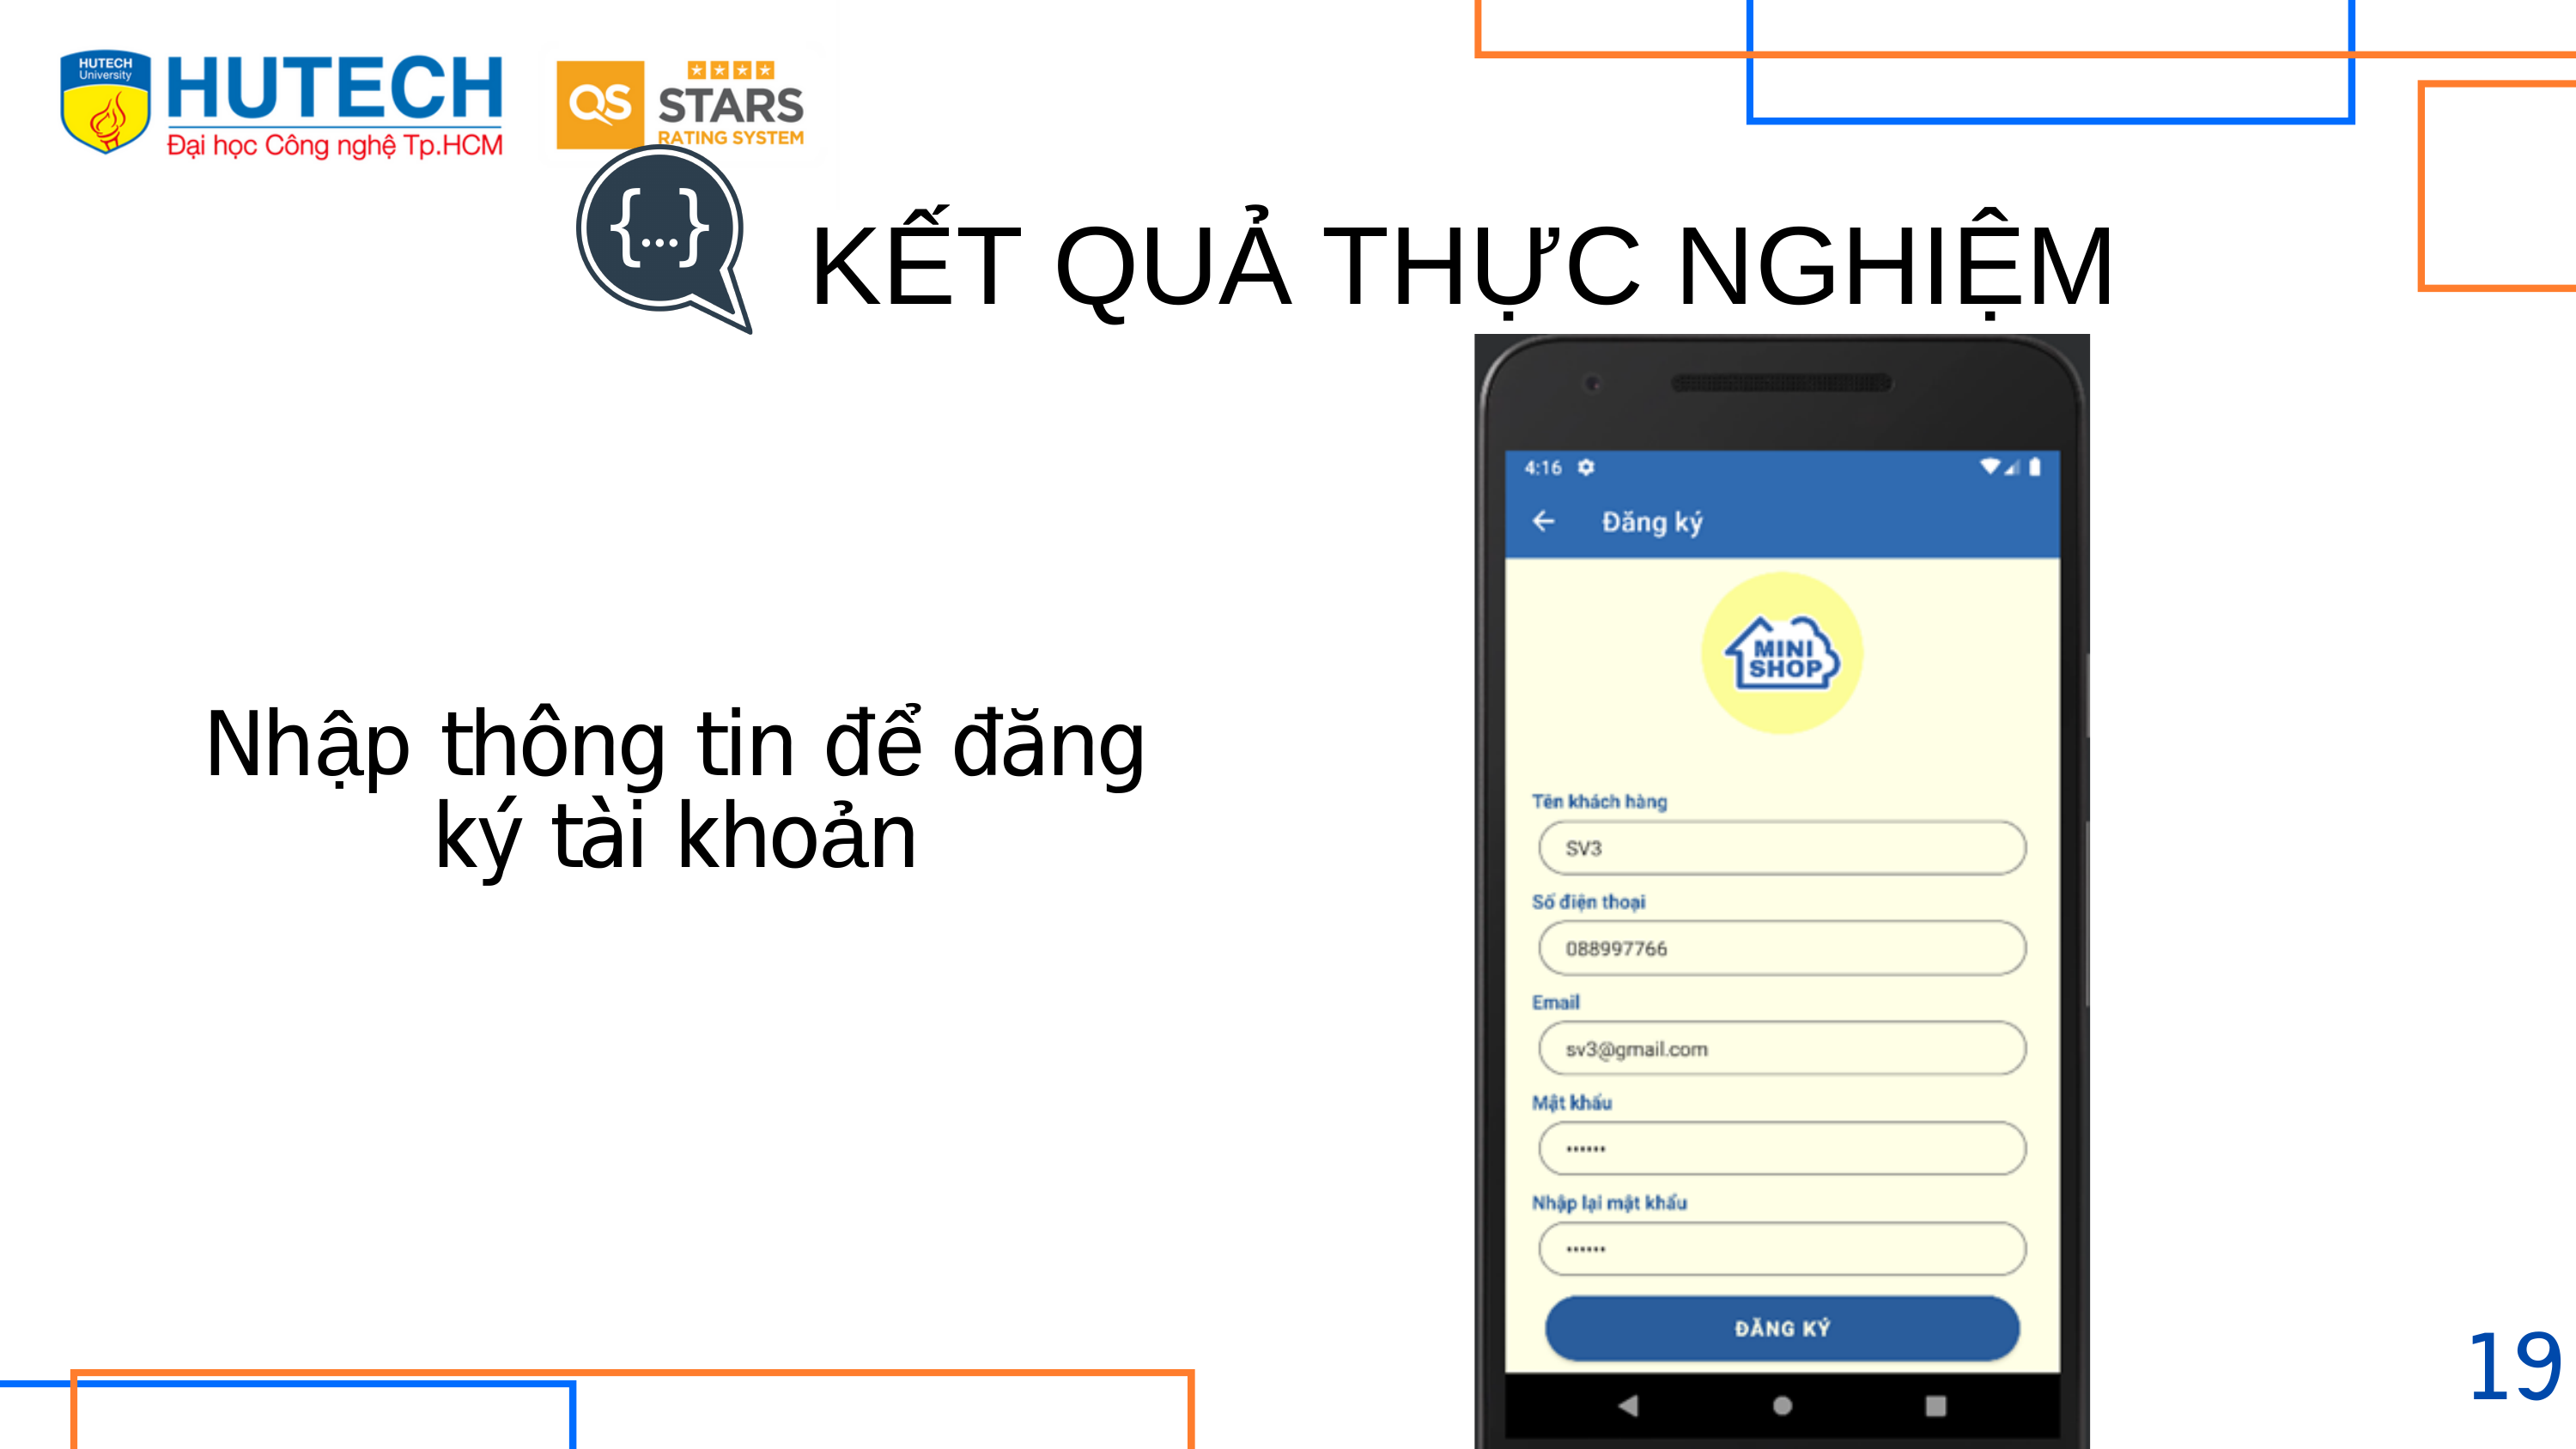

KẾT QUẢ THỰC NGHIỆM

Nhập thông tin để đăng ký tài khoản
19